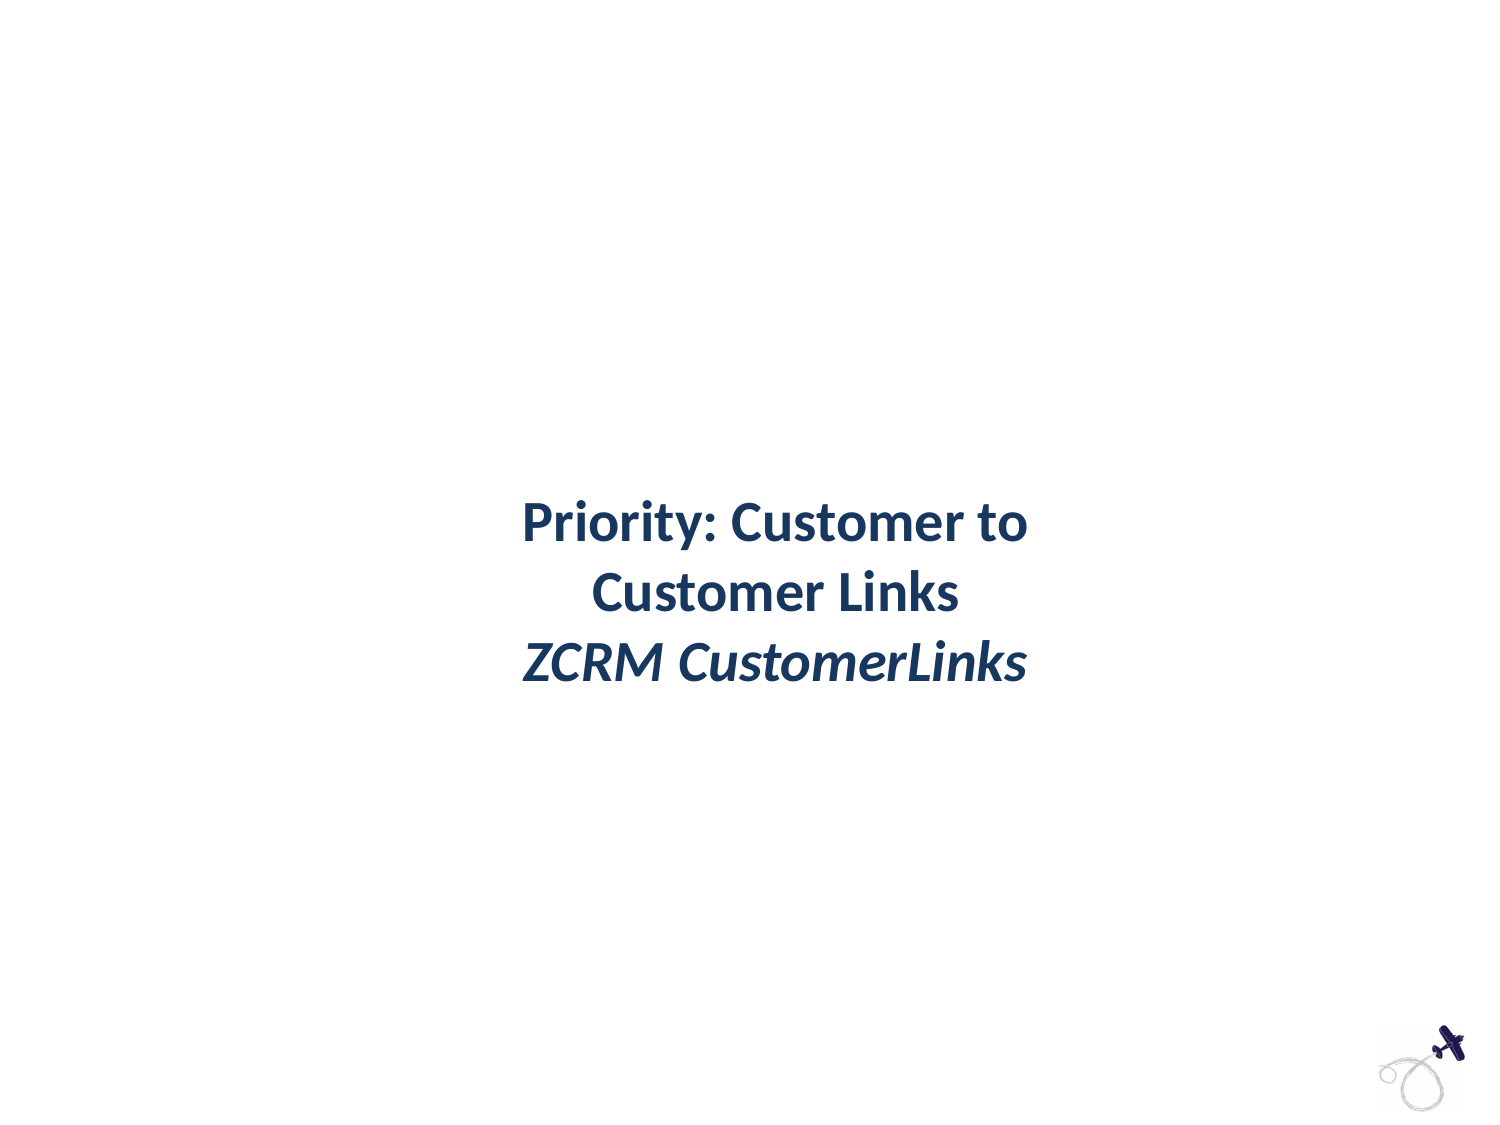

Priority: Customer to Customer Links
ZCRM CustomerLinks